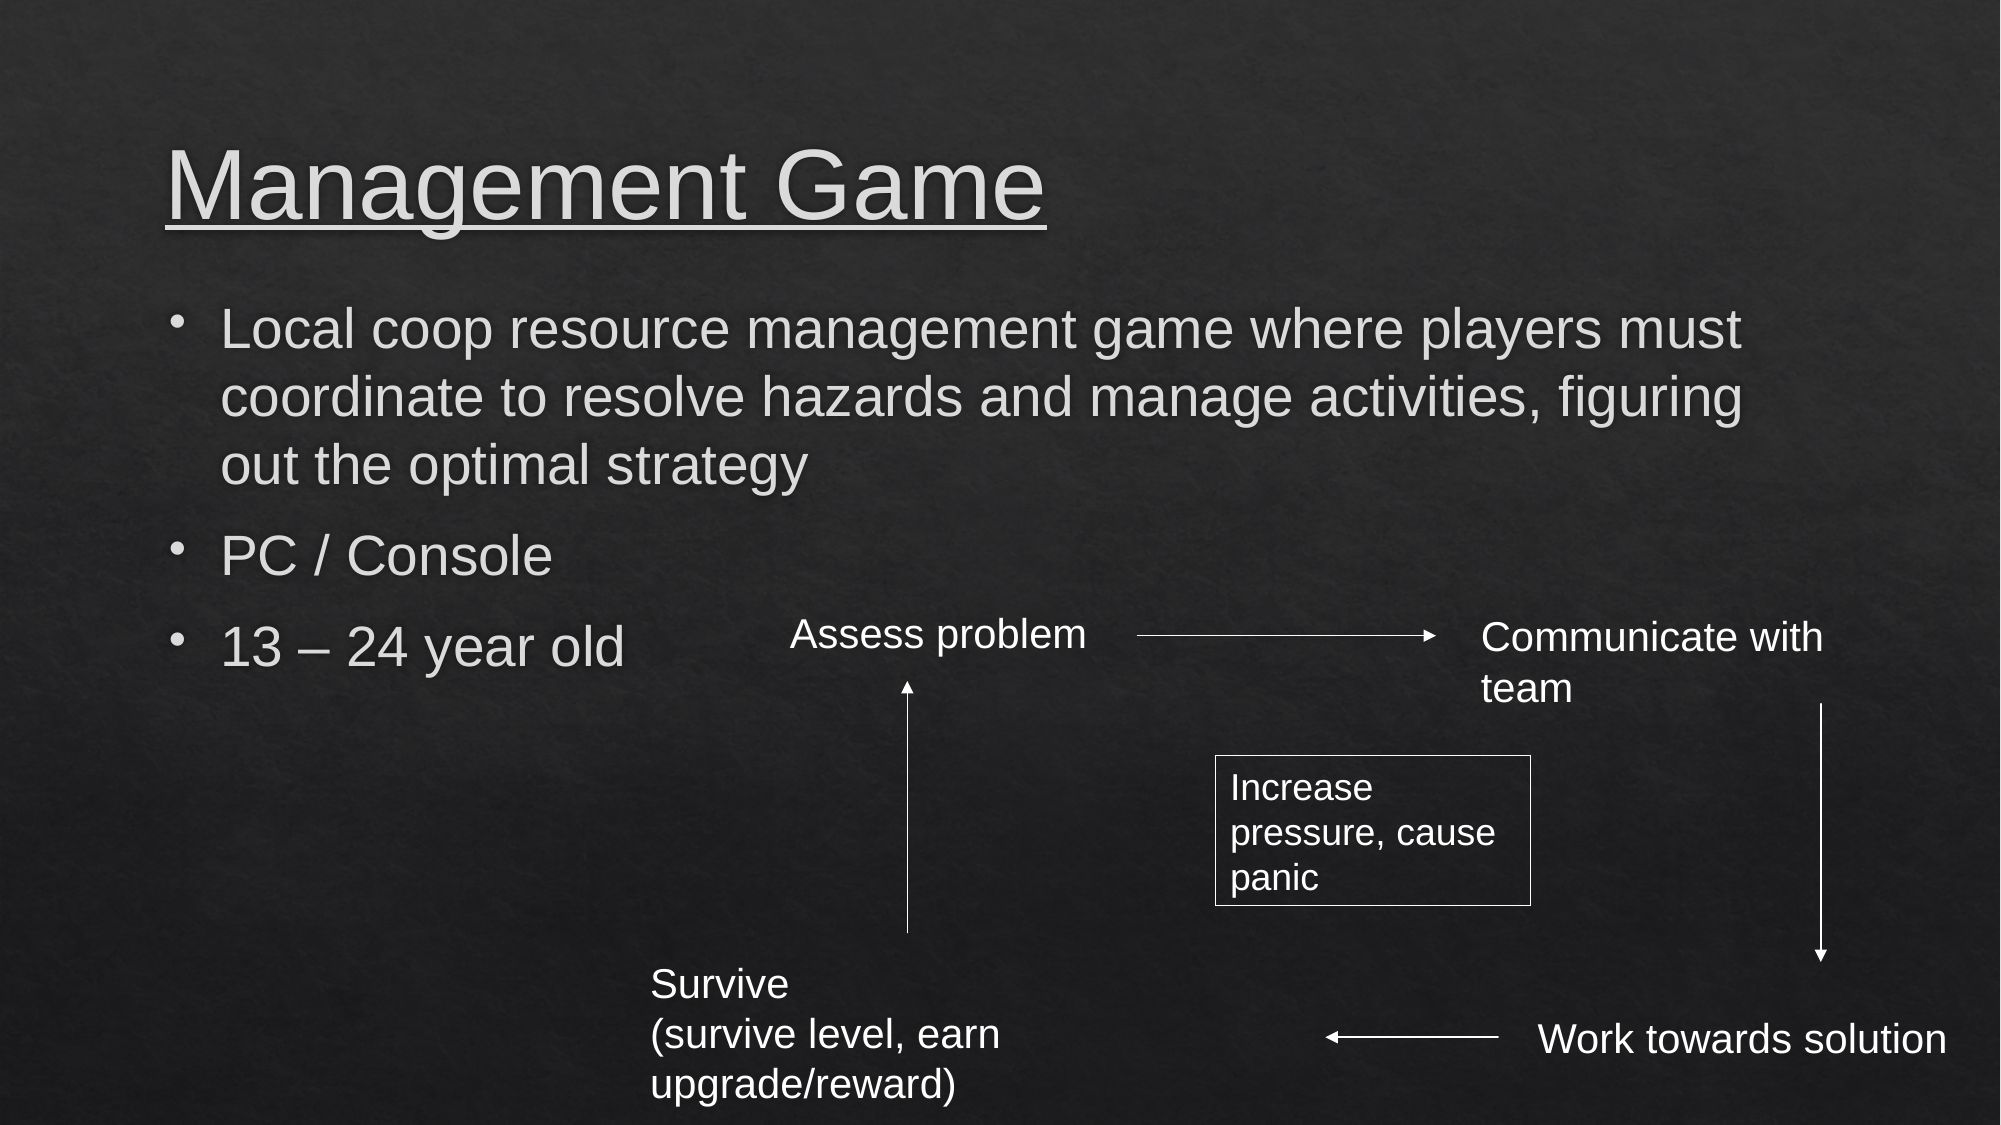

# Management Game
Local coop resource management game where players must coordinate to resolve hazards and manage activities, figuring out the optimal strategy
PC / Console
13 – 24 year old

Assess problem
Communicate with team
Increase pressure, cause panic
Survive
(survive level, earn upgrade/reward)
Work towards solution